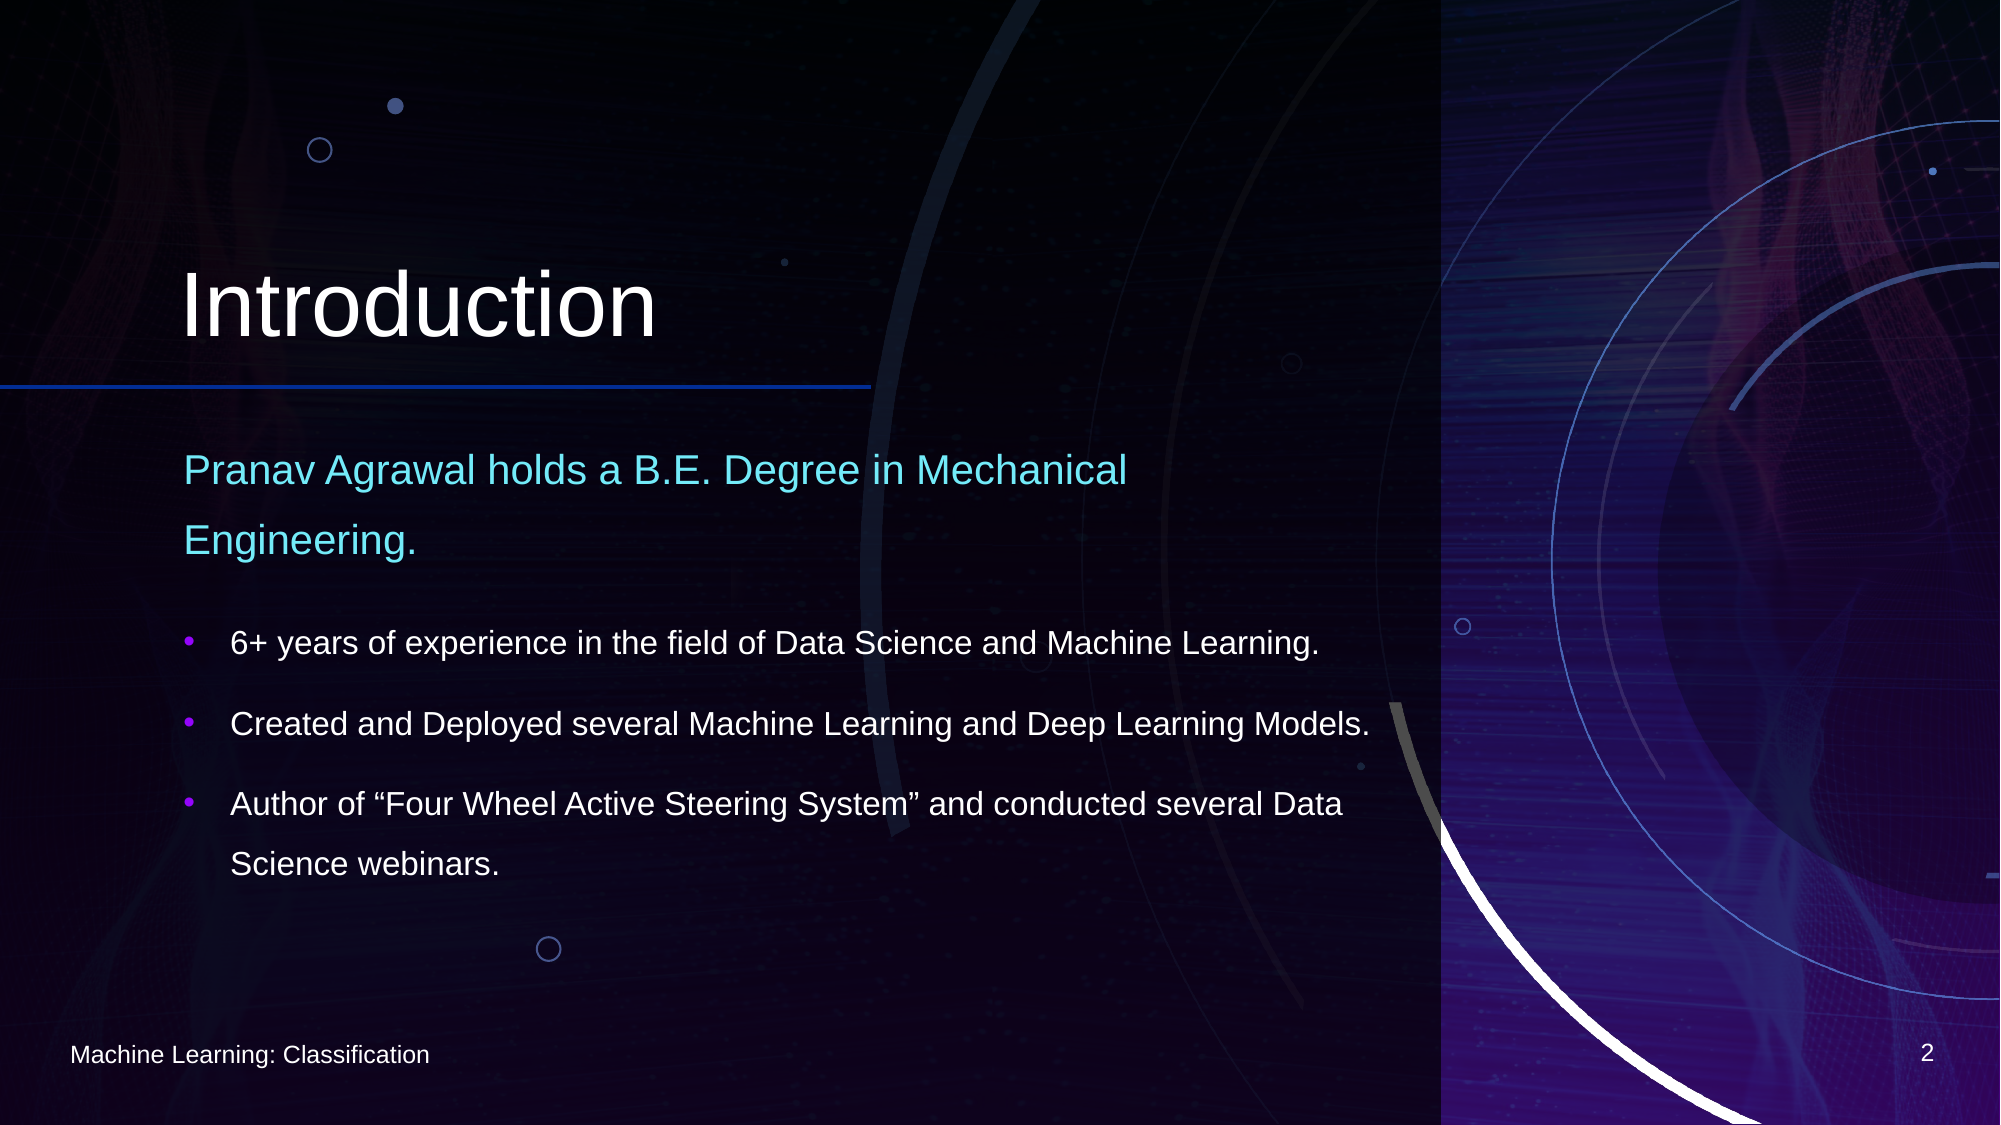

# Introduction
Pranav Agrawal holds a B.E. Degree in Mechanical Engineering.

6+ years of experience in the field of Data Science and Machine Learning.
Created and Deployed several Machine Learning and Deep Learning Models.
Author of “Four Wheel Active Steering System” and conducted several Data Science webinars.
2
Machine Learning: Classification